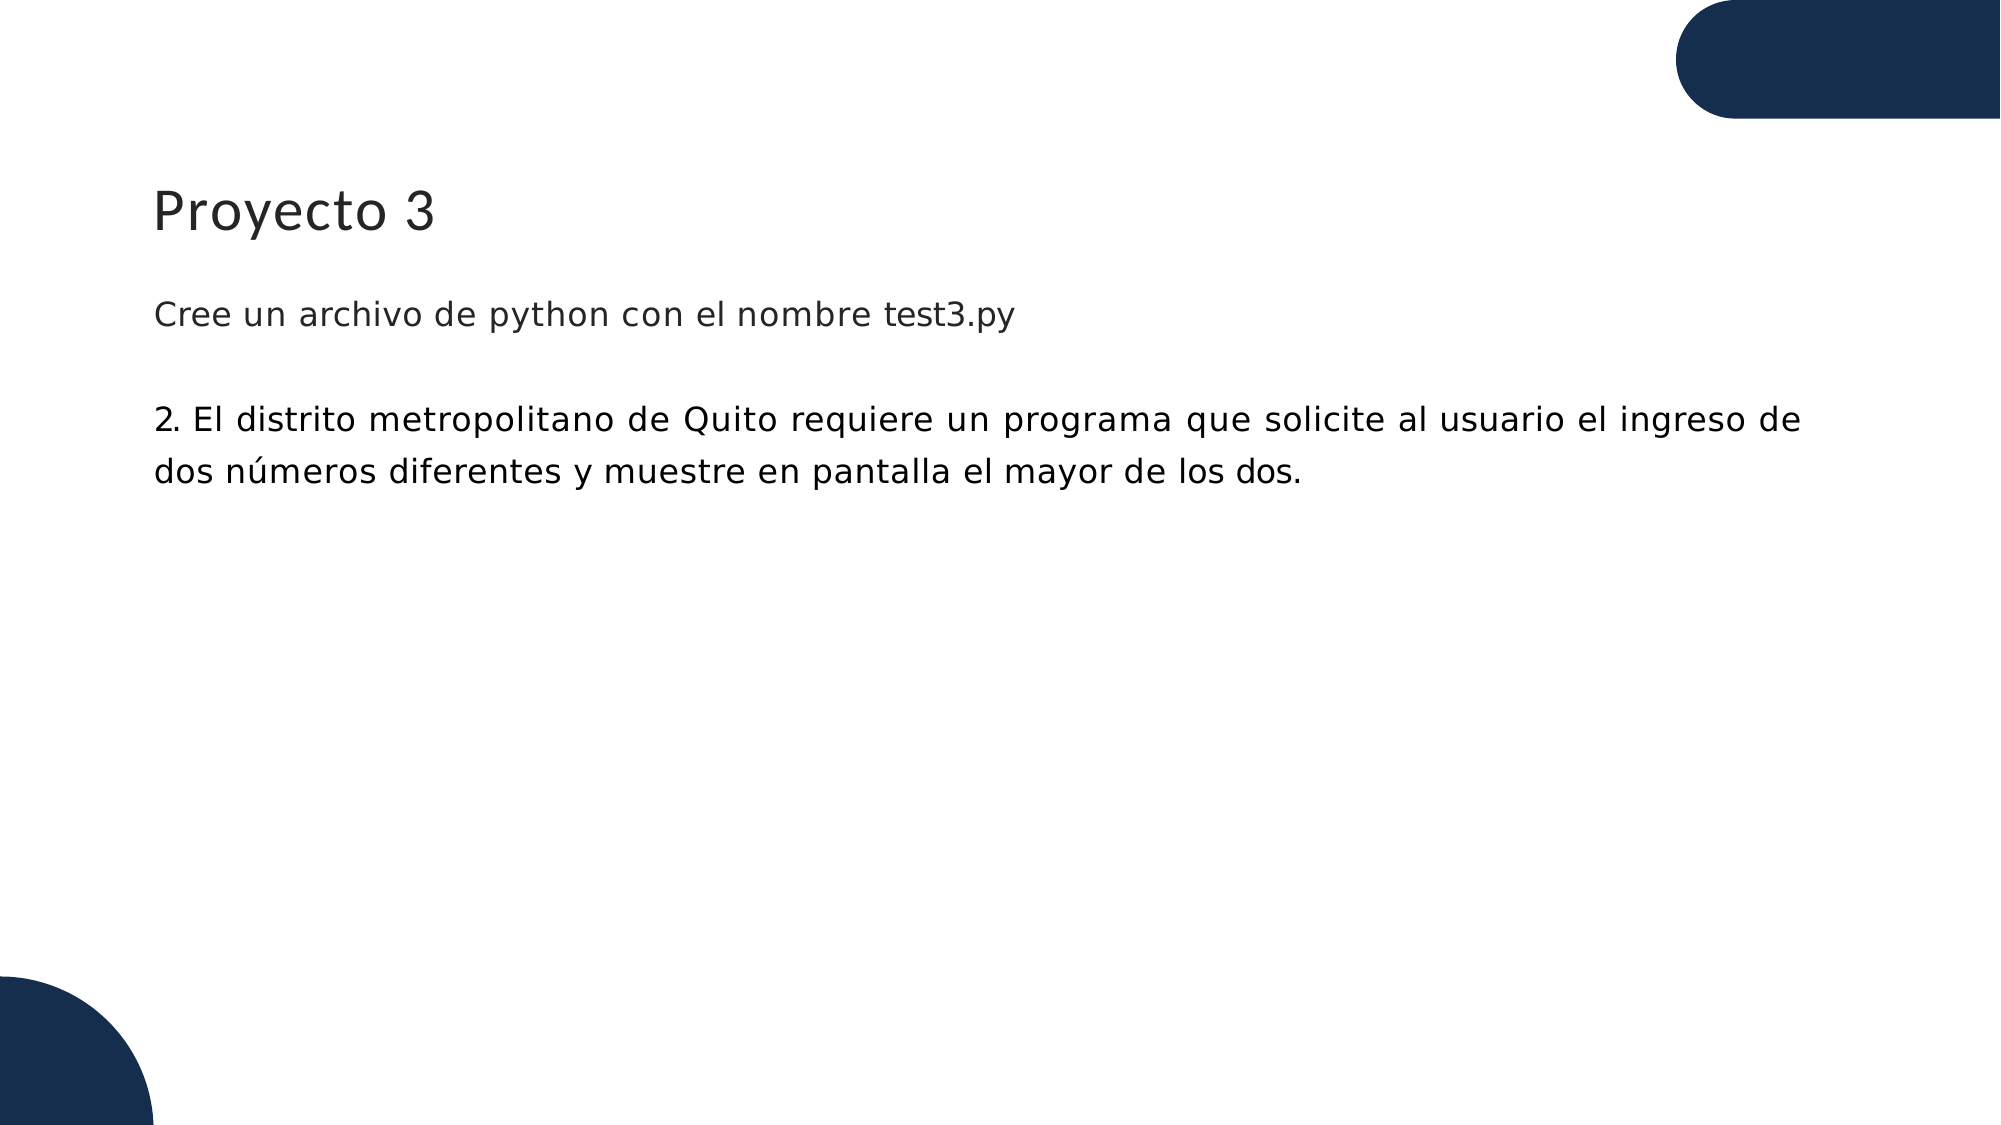

# Proyecto 3
Cree un archivo de python con el nombre test3.py

2. El distrito metropolitano de Quito requiere un programa que solicite al usuario el ingreso de  dos números diferentes y muestre en pantalla el mayor de los dos.